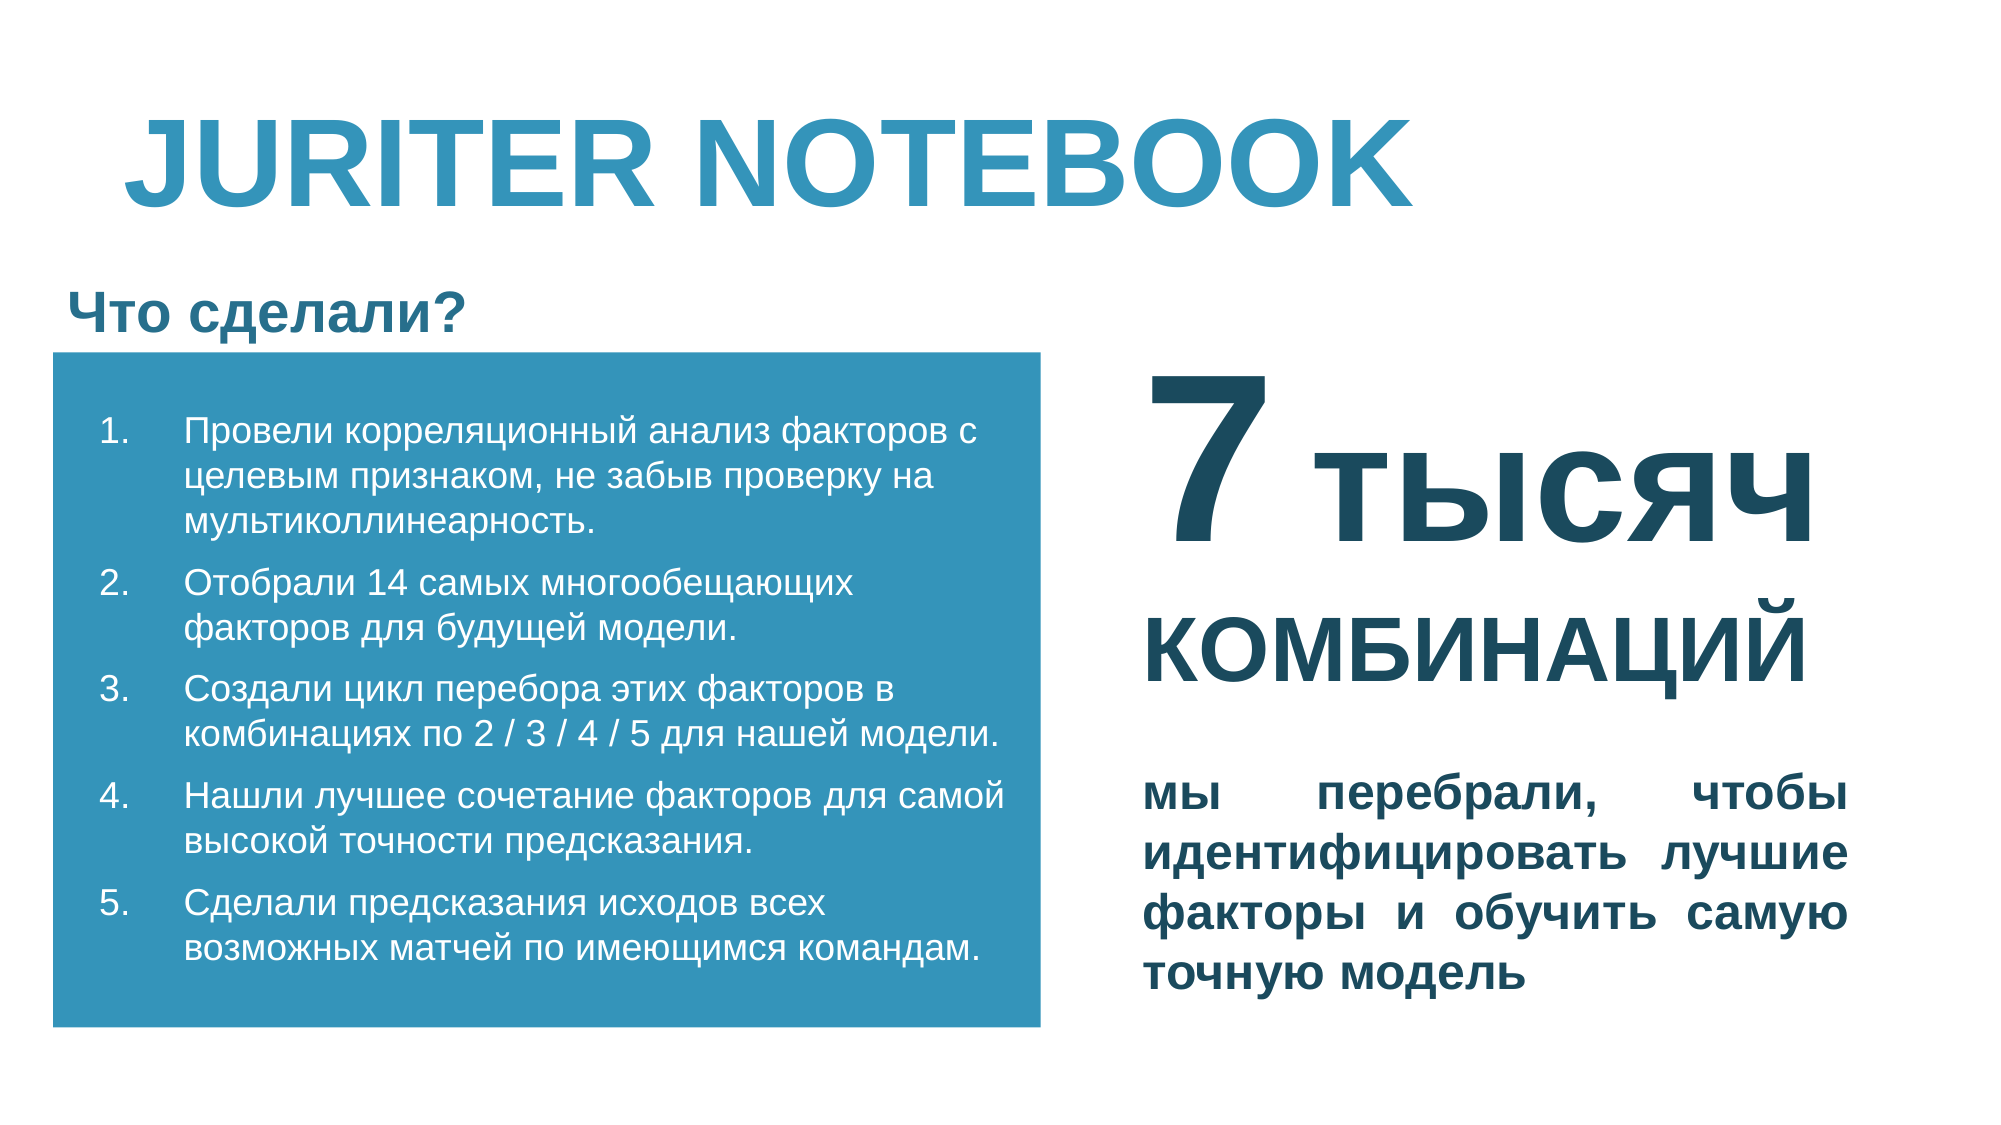

JURITER NOTEBOOK
Что сделали?
7 тысяч
КОМБИНАЦИЙ

мы перебрали, чтобы идентифицировать лучшие факторы и обучить самую точную модель

Провели корреляционный анализ факторов с целевым признаком, не забыв проверку на мультиколлинеарность.
Отобрали 14 самых многообещающих факторов для будущей модели.
Создали цикл перебора этих факторов в комбинациях по 2 / 3 / 4 / 5 для нашей модели.
Нашли лучшее сочетание факторов для самой высокой точности предсказания.
Сделали предсказания исходов всех возможных матчей по имеющимся командам.